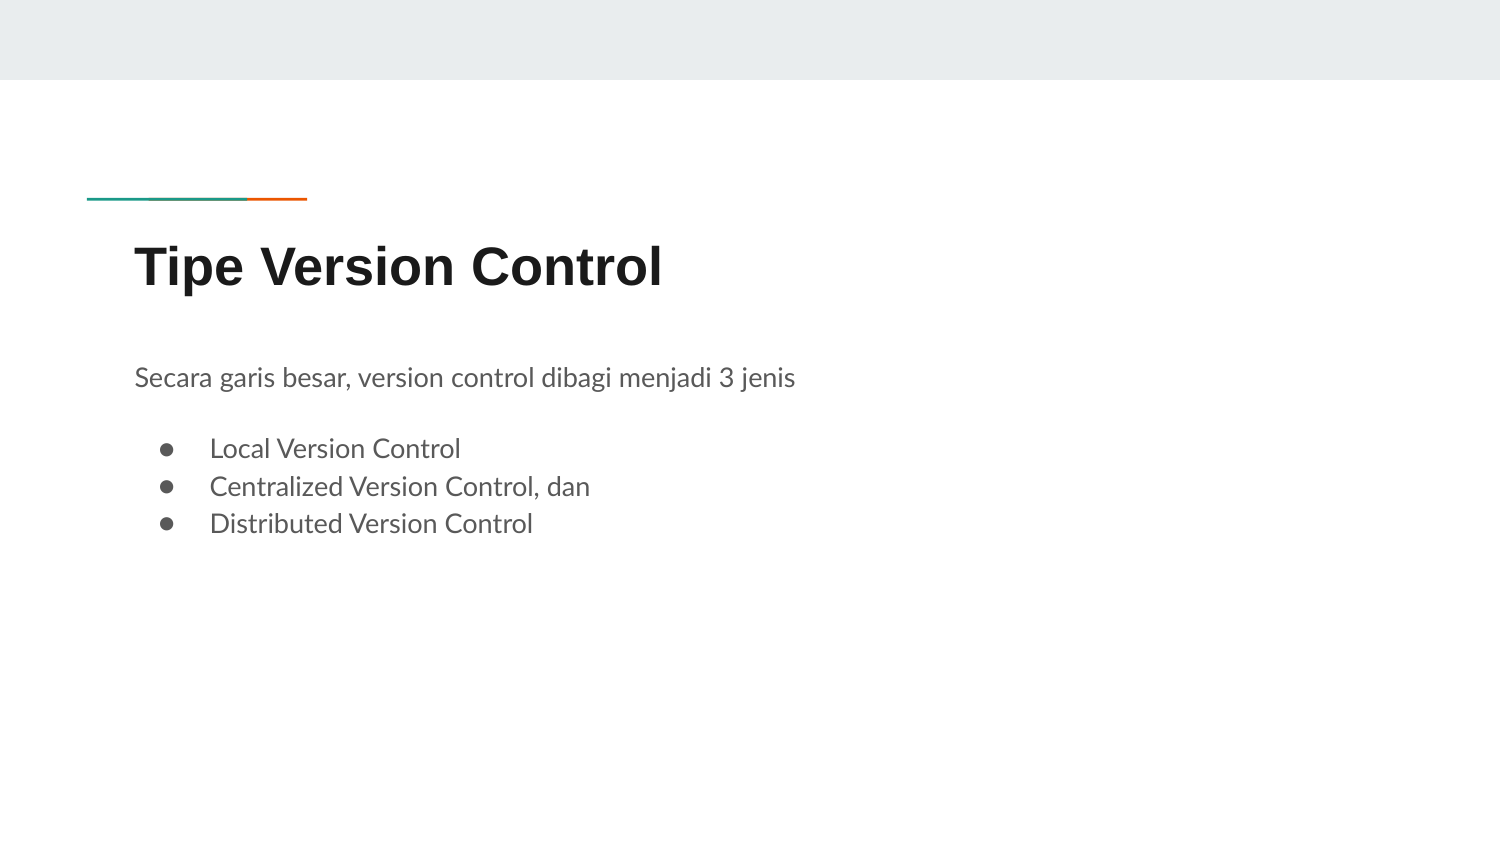

# Tipe Version Control
Secara garis besar, version control dibagi menjadi 3 jenis
Local Version Control
Centralized Version Control, dan
Distributed Version Control